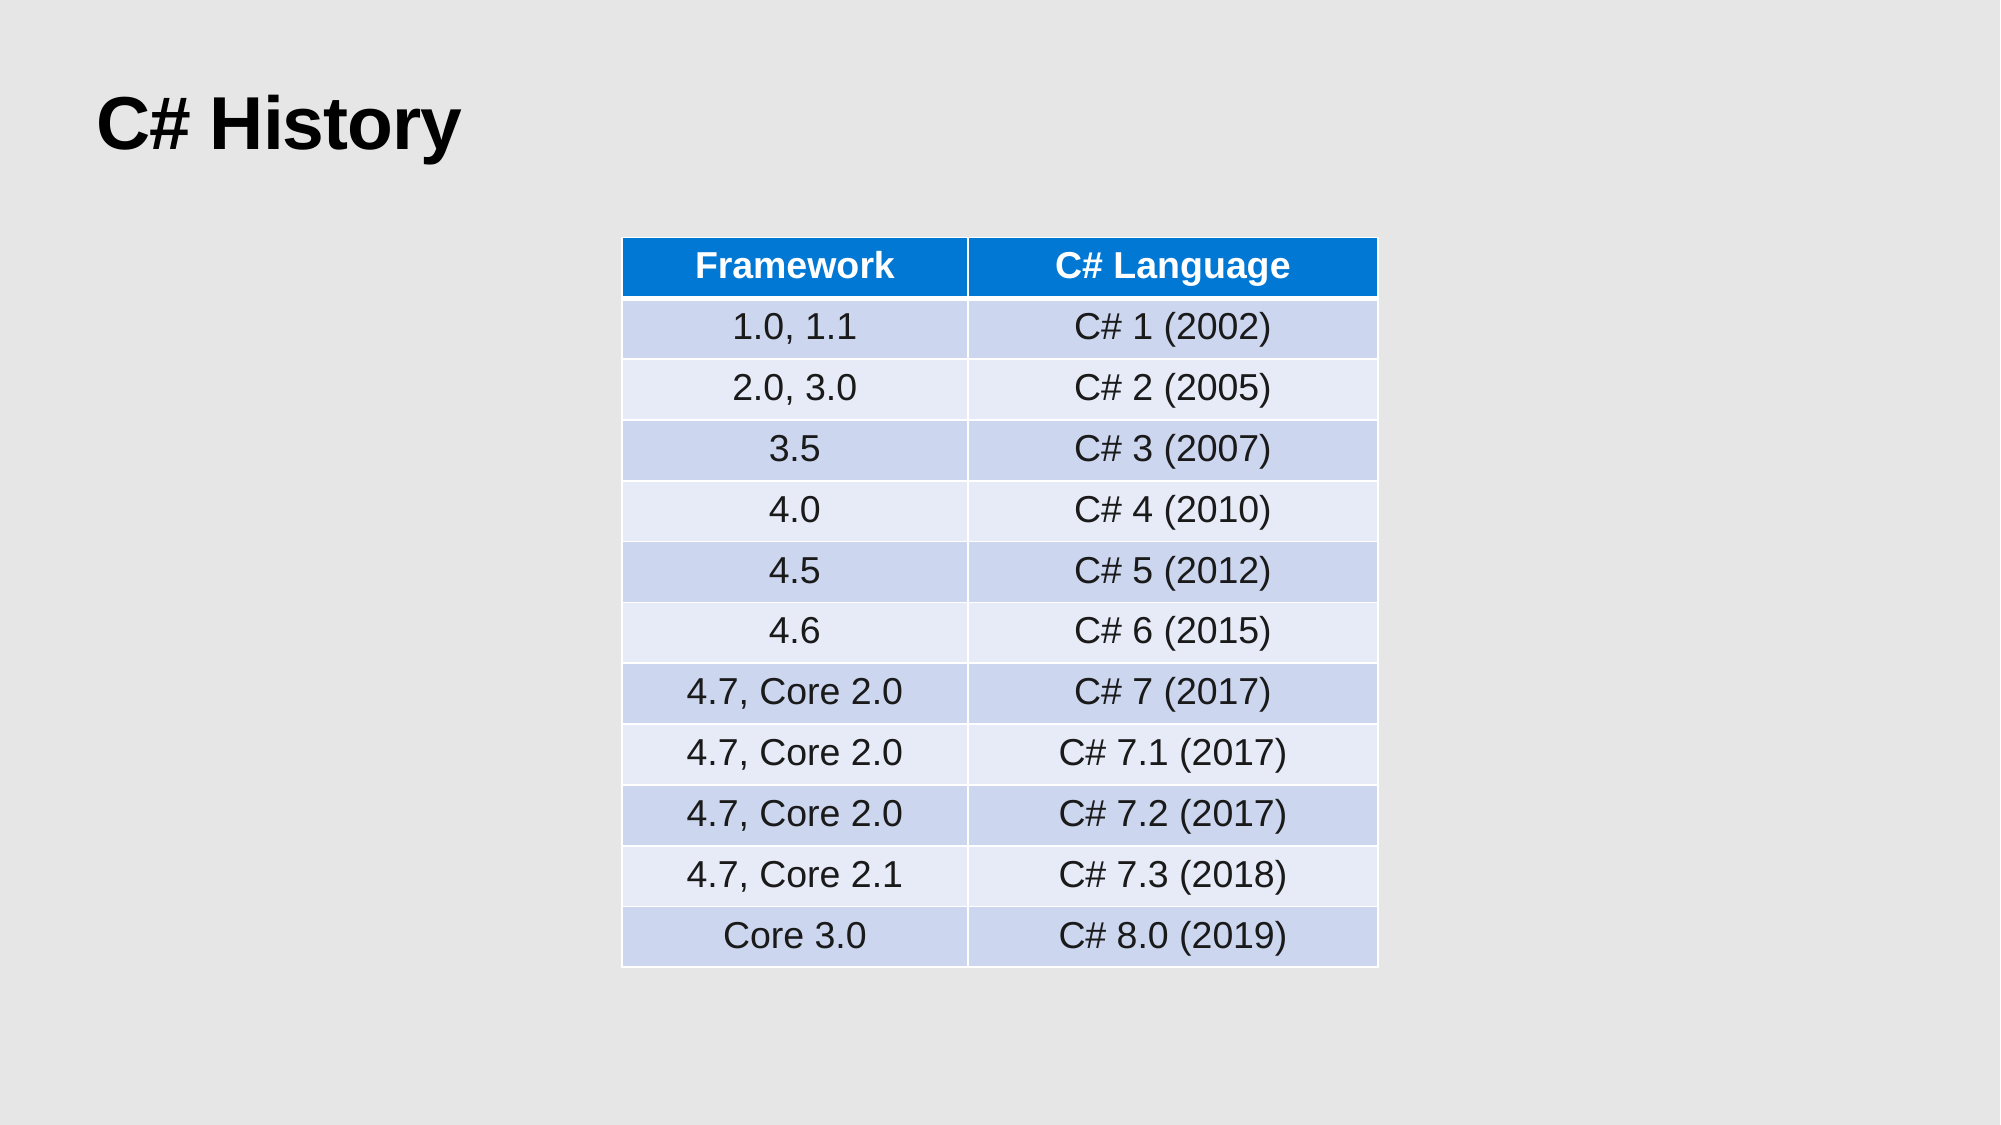

# C# History
| Framework | C# Language |
| --- | --- |
| 1.0, 1.1 | C# 1 (2002) |
| 2.0, 3.0 | C# 2 (2005) |
| 3.5 | C# 3 (2007) |
| 4.0 | C# 4 (2010) |
| 4.5 | C# 5 (2012) |
| 4.6 | C# 6 (2015) |
| 4.7, Core 2.0 | C# 7 (2017) |
| 4.7, Core 2.0 | C# 7.1 (2017) |
| 4.7, Core 2.0 | C# 7.2 (2017) |
| 4.7, Core 2.1 | C# 7.3 (2018) |
| Core 3.0 | C# 8.0 (2019) |